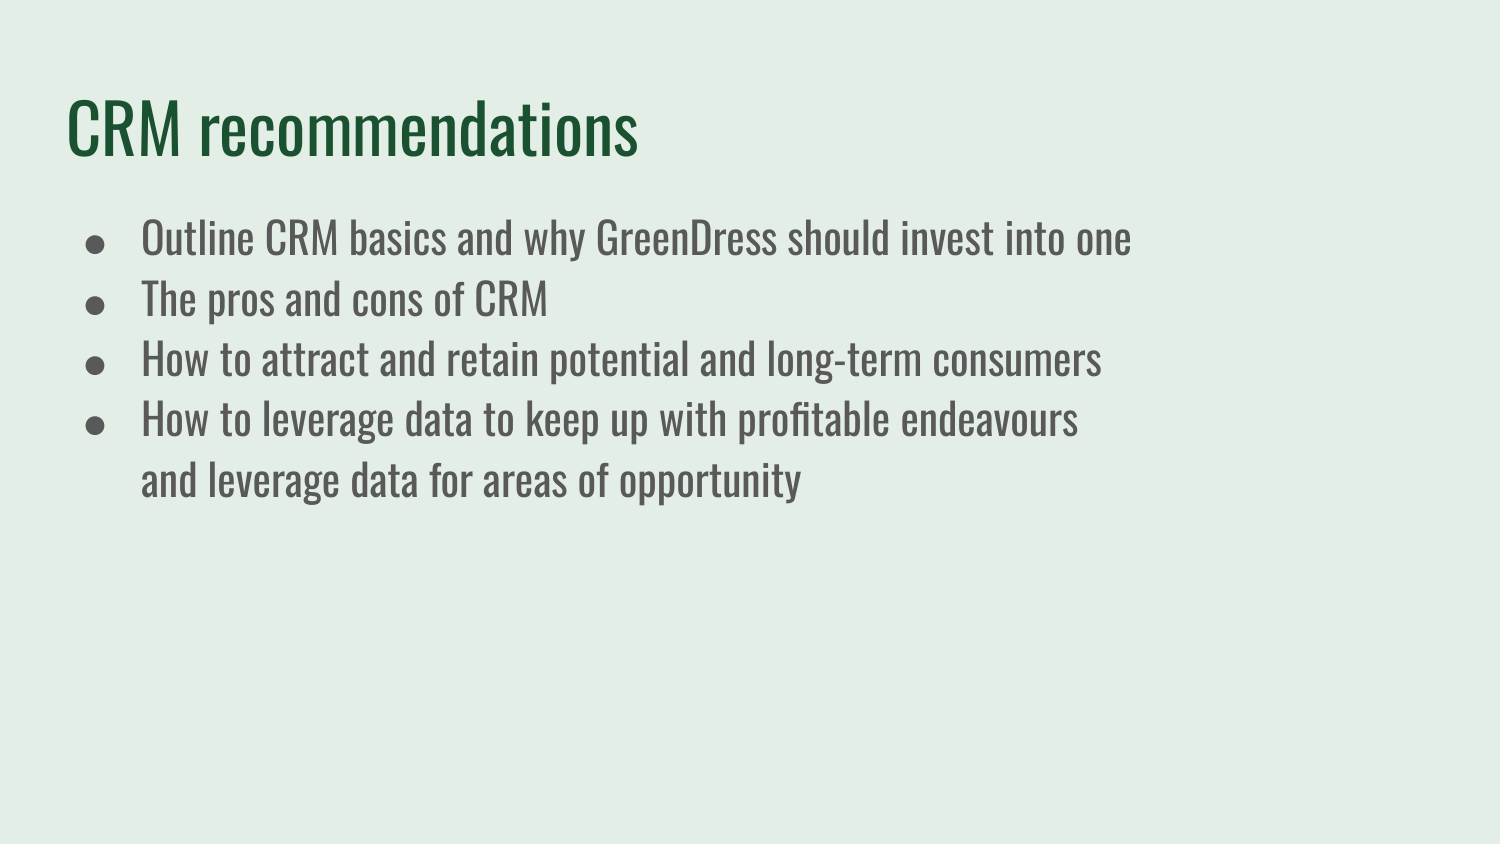

# CRM recommendations

Outline CRM basics and why GreenDress should invest into one
The pros and cons of CRM
How to attract and retain potential and long-term consumers
How to leverage data to keep up with profitable endeavours
and leverage data for areas of opportunity